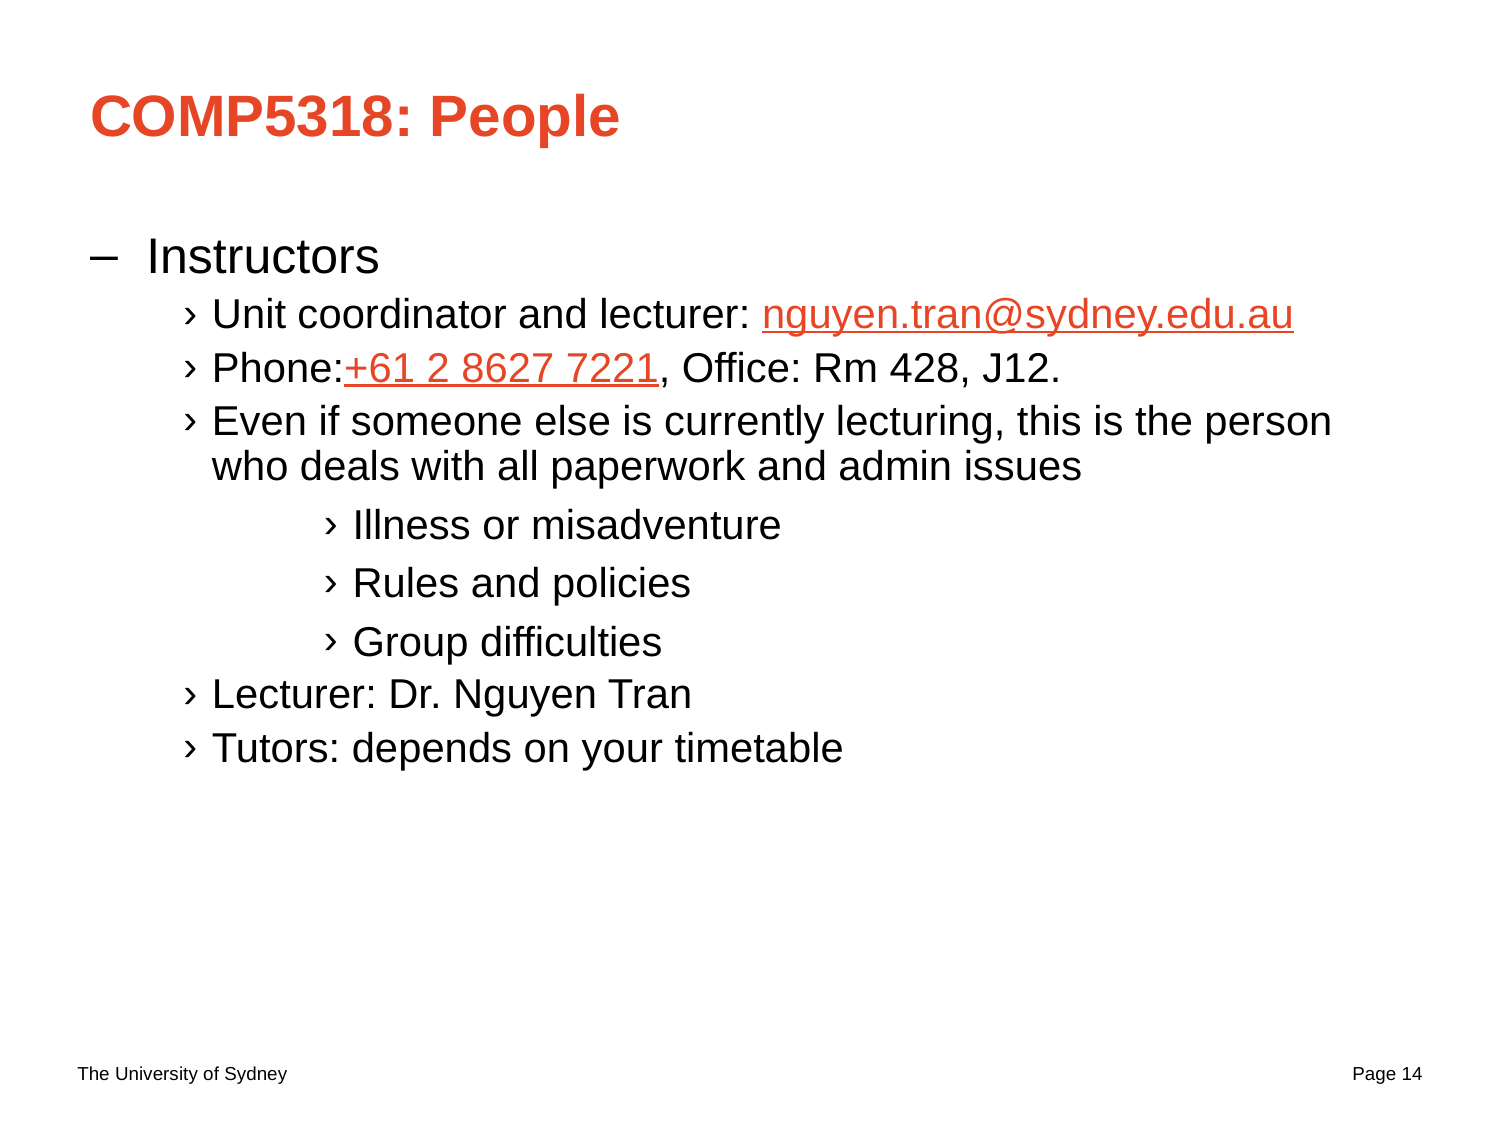

# COMP5318: People
Instructors
Unit coordinator and lecturer: nguyen.tran@sydney.edu.au
Phone:+61 2 8627 7221, Office: Rm 428, J12.
Even if someone else is currently lecturing, this is the person who deals with all paperwork and admin issues
Illness or misadventure
Rules and policies
Group difficulties
Lecturer: Dr. Nguyen Tran
Tutors: depends on your timetable